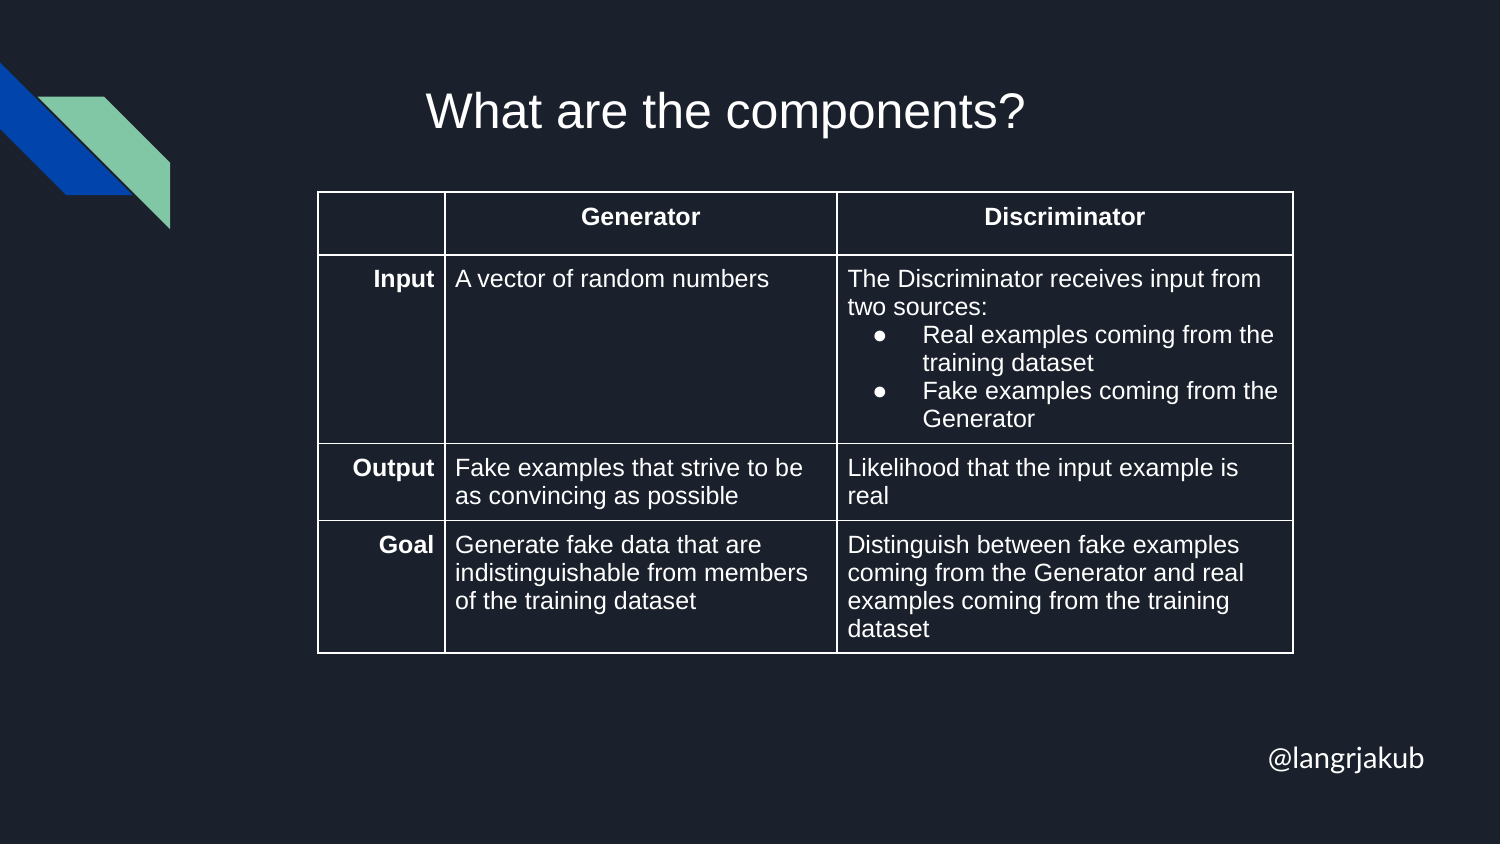

What are the components?
|  | Generator | Discriminator |
| --- | --- | --- |
| Input | A vector of random numbers | The Discriminator receives input from two sources: Real examples coming from the training dataset Fake examples coming from the Generator |
| Output | Fake examples that strive to be as convincing as possible | Likelihood that the input example is real |
| Goal | Generate fake data that are indistinguishable from members of the training dataset | Distinguish between fake examples coming from the Generator and real examples coming from the training dataset |
@langrjakub